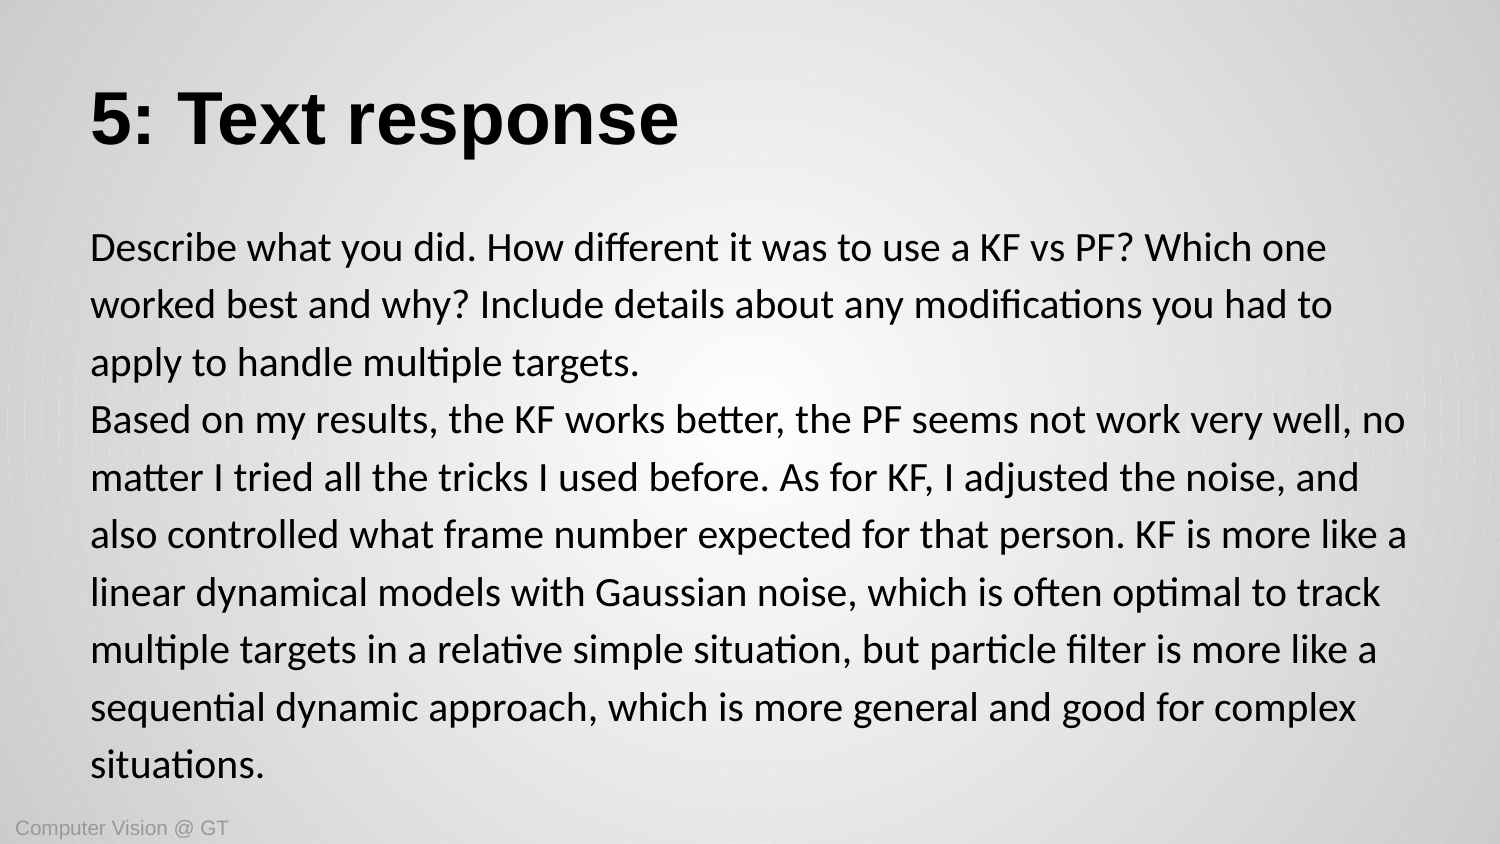

# 5: Text response
Describe what you did. How different it was to use a KF vs PF? Which one worked best and why? Include details about any modifications you had to apply to handle multiple targets.
Based on my results, the KF works better, the PF seems not work very well, no matter I tried all the tricks I used before. As for KF, I adjusted the noise, and also controlled what frame number expected for that person. KF is more like a linear dynamical models with Gaussian noise, which is often optimal to track multiple targets in a relative simple situation, but particle filter is more like a sequential dynamic approach, which is more general and good for complex situations.
Computer Vision @ GT